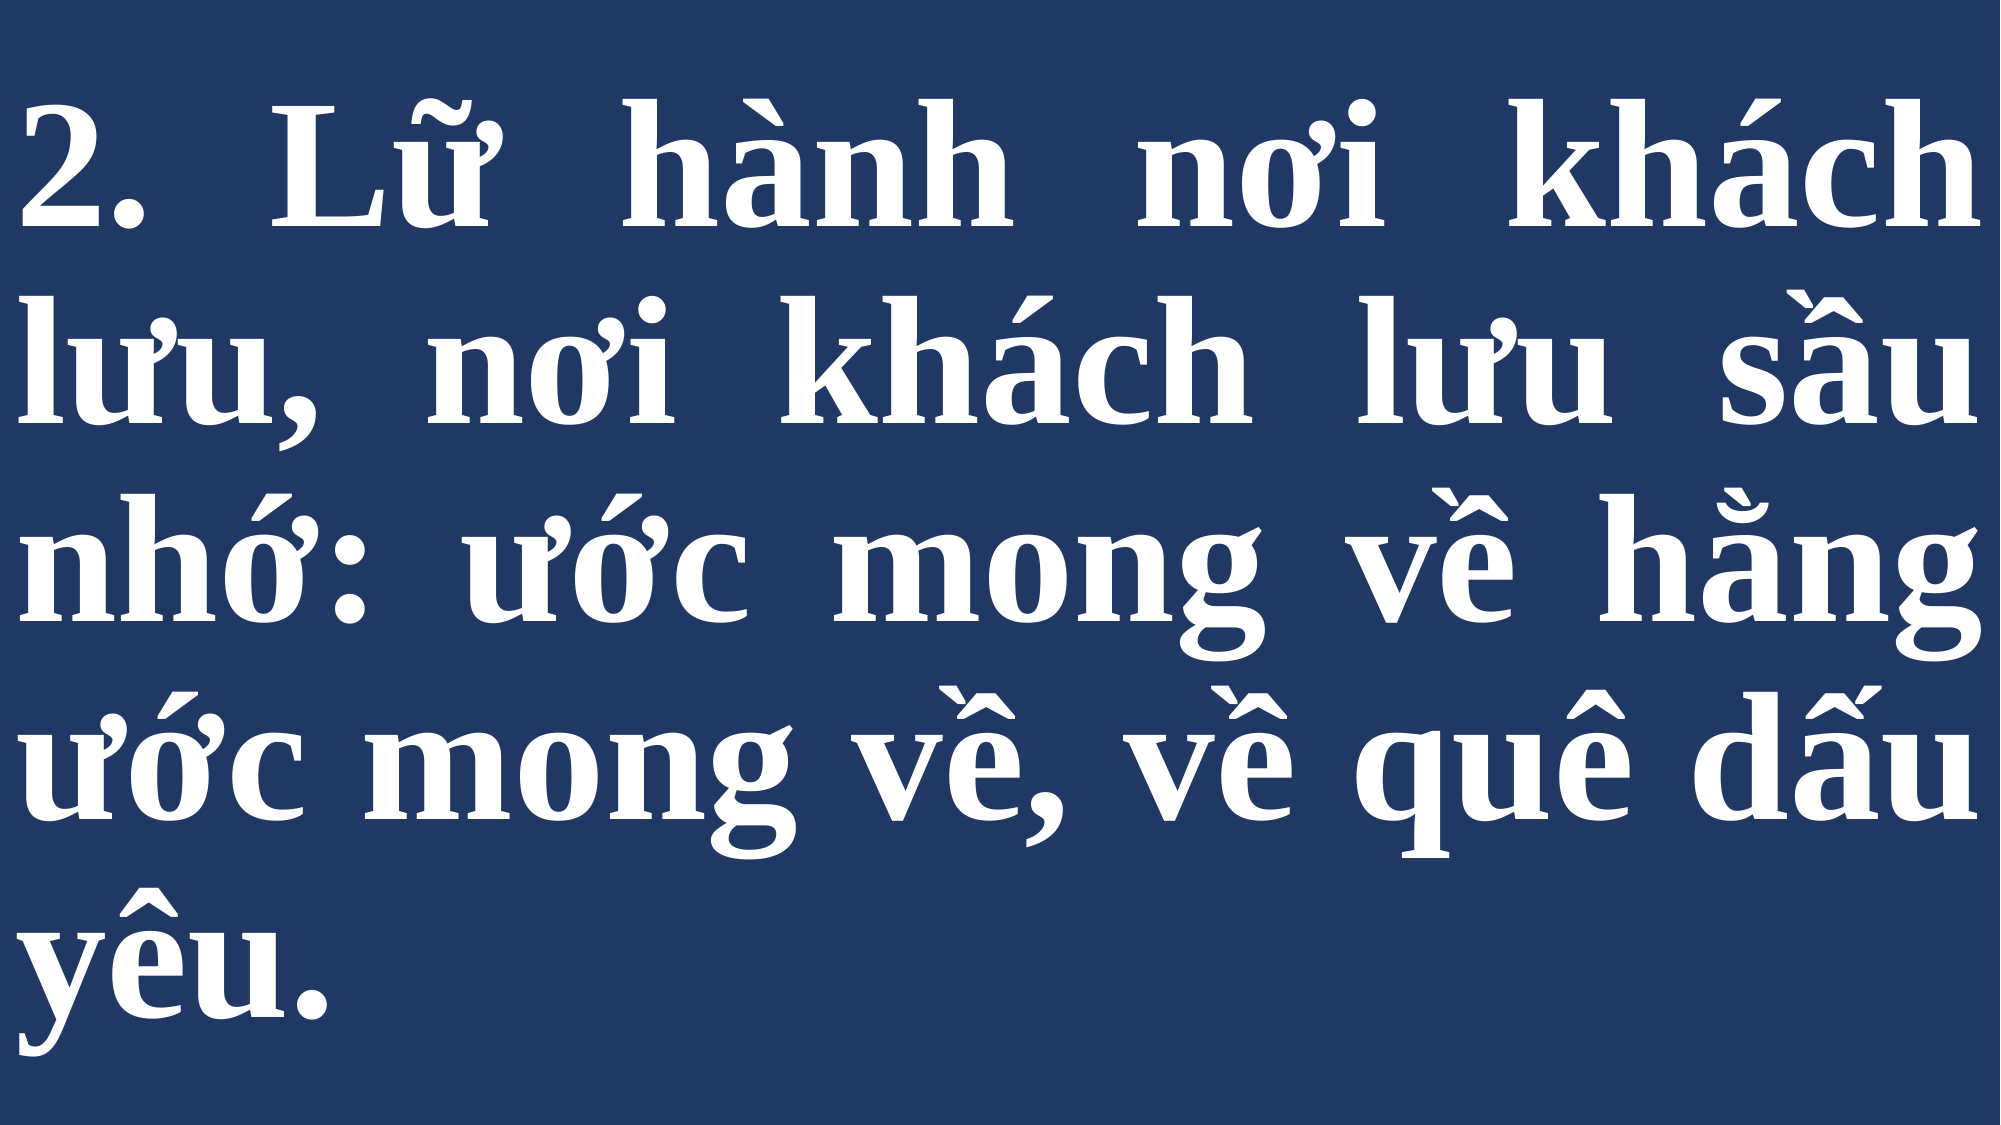

# 2. Lữ hành nơi khách lưu, nơi khách lưu sầu nhớ: ước mong về hằng ước mong về, về quê dấu yêu.